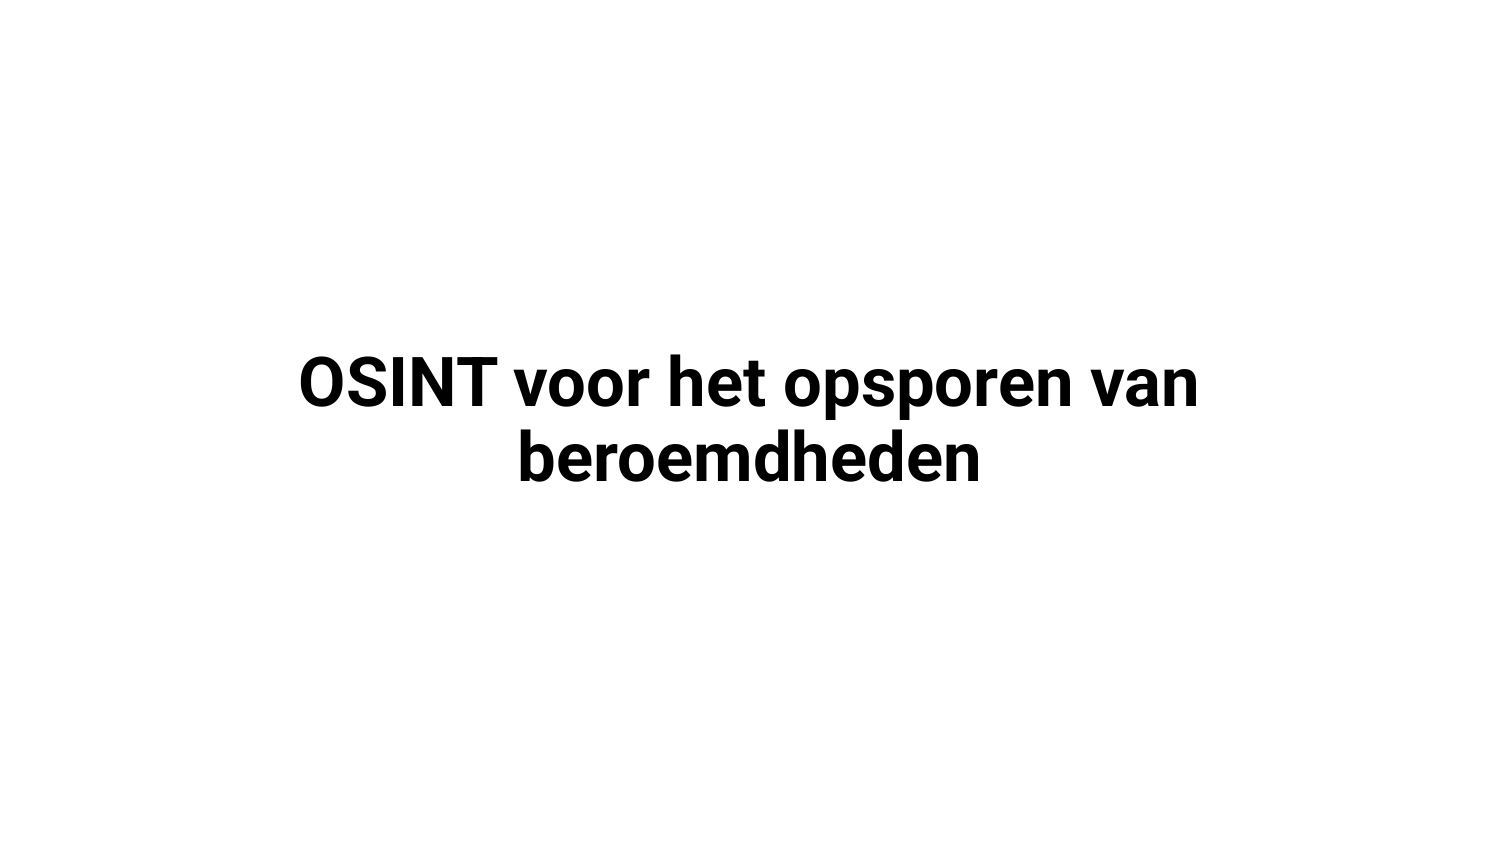

# OSINT voor het opsporen van beroemdheden